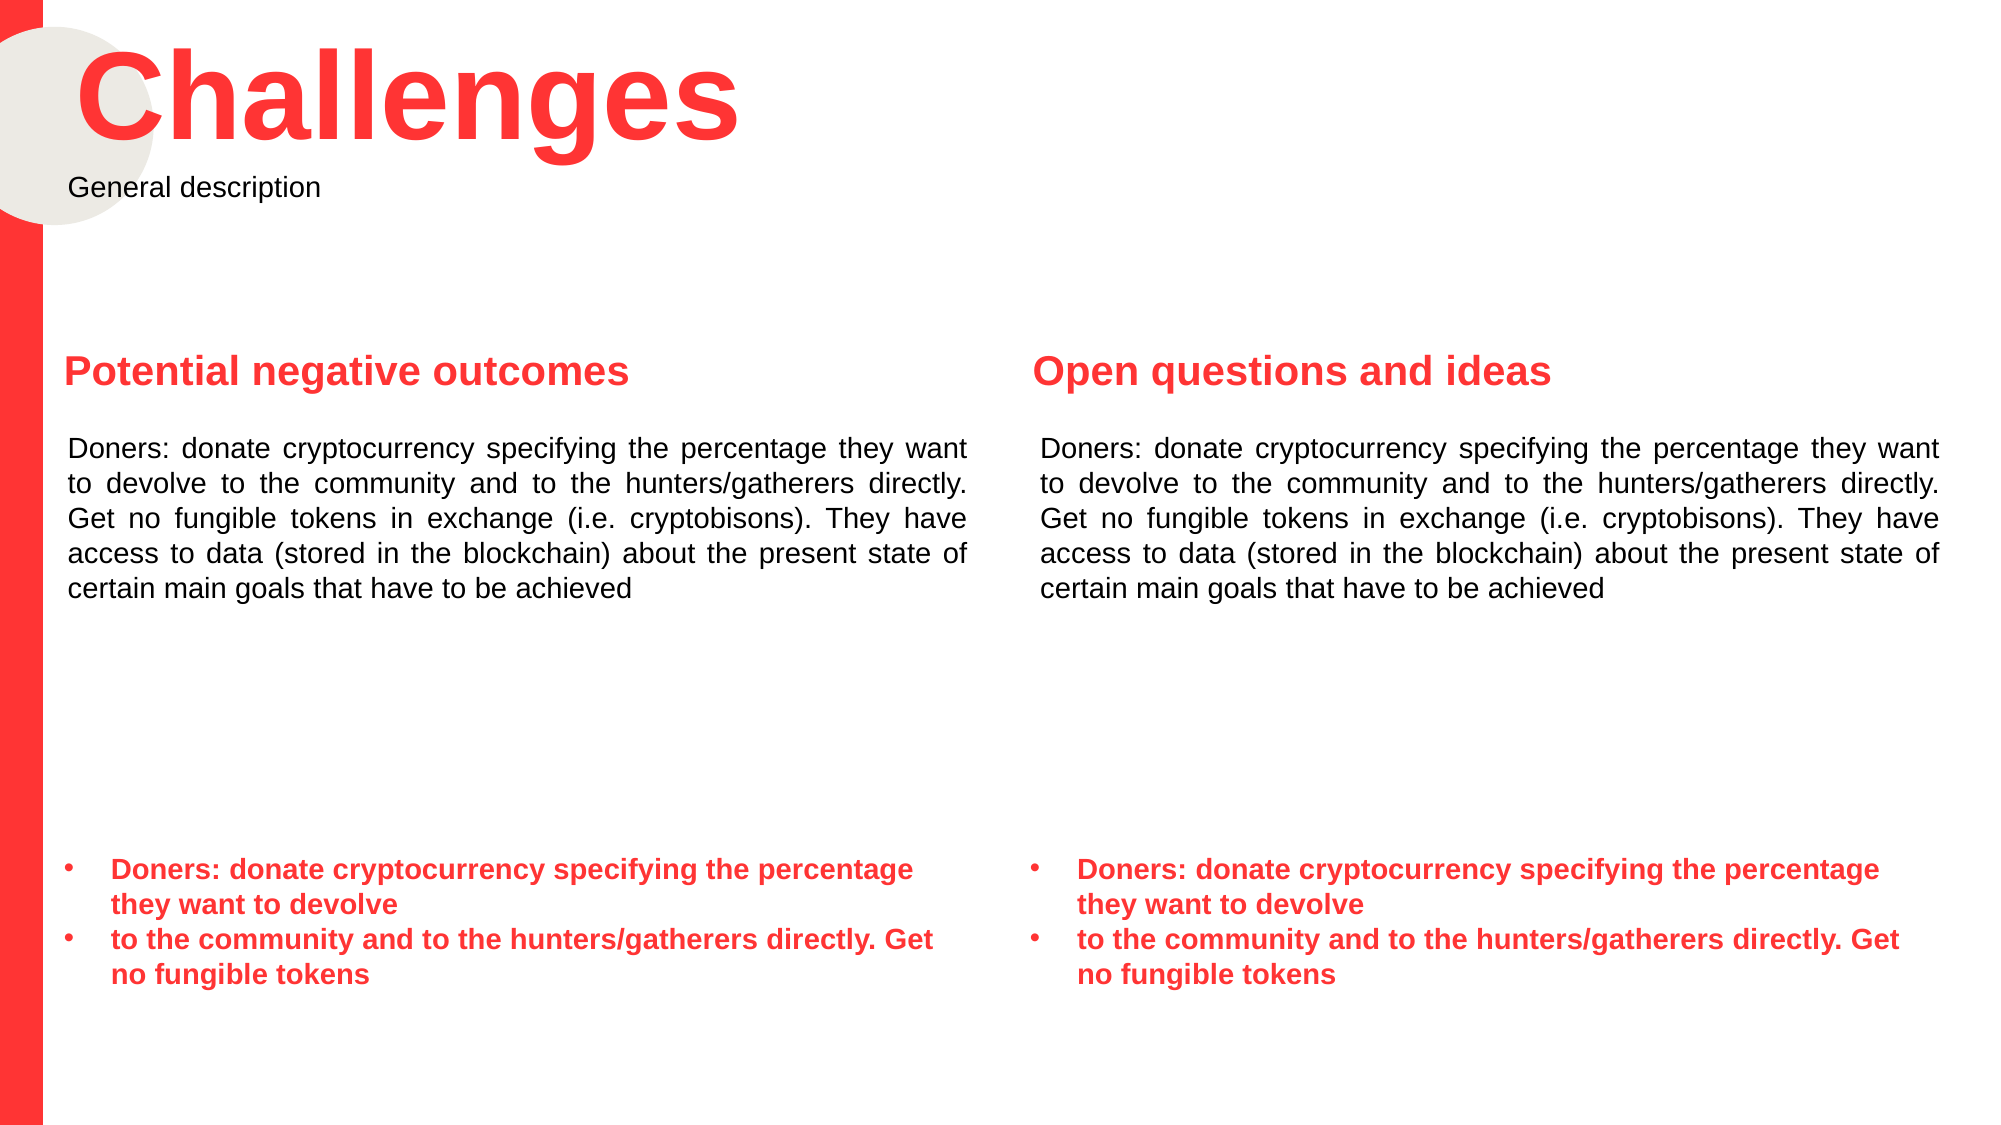

Potential negative outcomes
Open questions and ideas
Challenges

General description
Doners: donate cryptocurrency specifying the percentage they want to devolve to the community and to the hunters/gatherers directly. Get no fungible tokens in exchange (i.e. cryptobisons). They have access to data (stored in the blockchain) about the present state of certain main goals that have to be achieved
Doners: donate cryptocurrency specifying the percentage they want to devolve to the community and to the hunters/gatherers directly. Get no fungible tokens in exchange (i.e. cryptobisons). They have access to data (stored in the blockchain) about the present state of certain main goals that have to be achieved
Doners: donate cryptocurrency specifying the percentage they want to devolve
to the community and to the hunters/gatherers directly. Get no fungible tokens
Doners: donate cryptocurrency specifying the percentage they want to devolve
to the community and to the hunters/gatherers directly. Get no fungible tokens